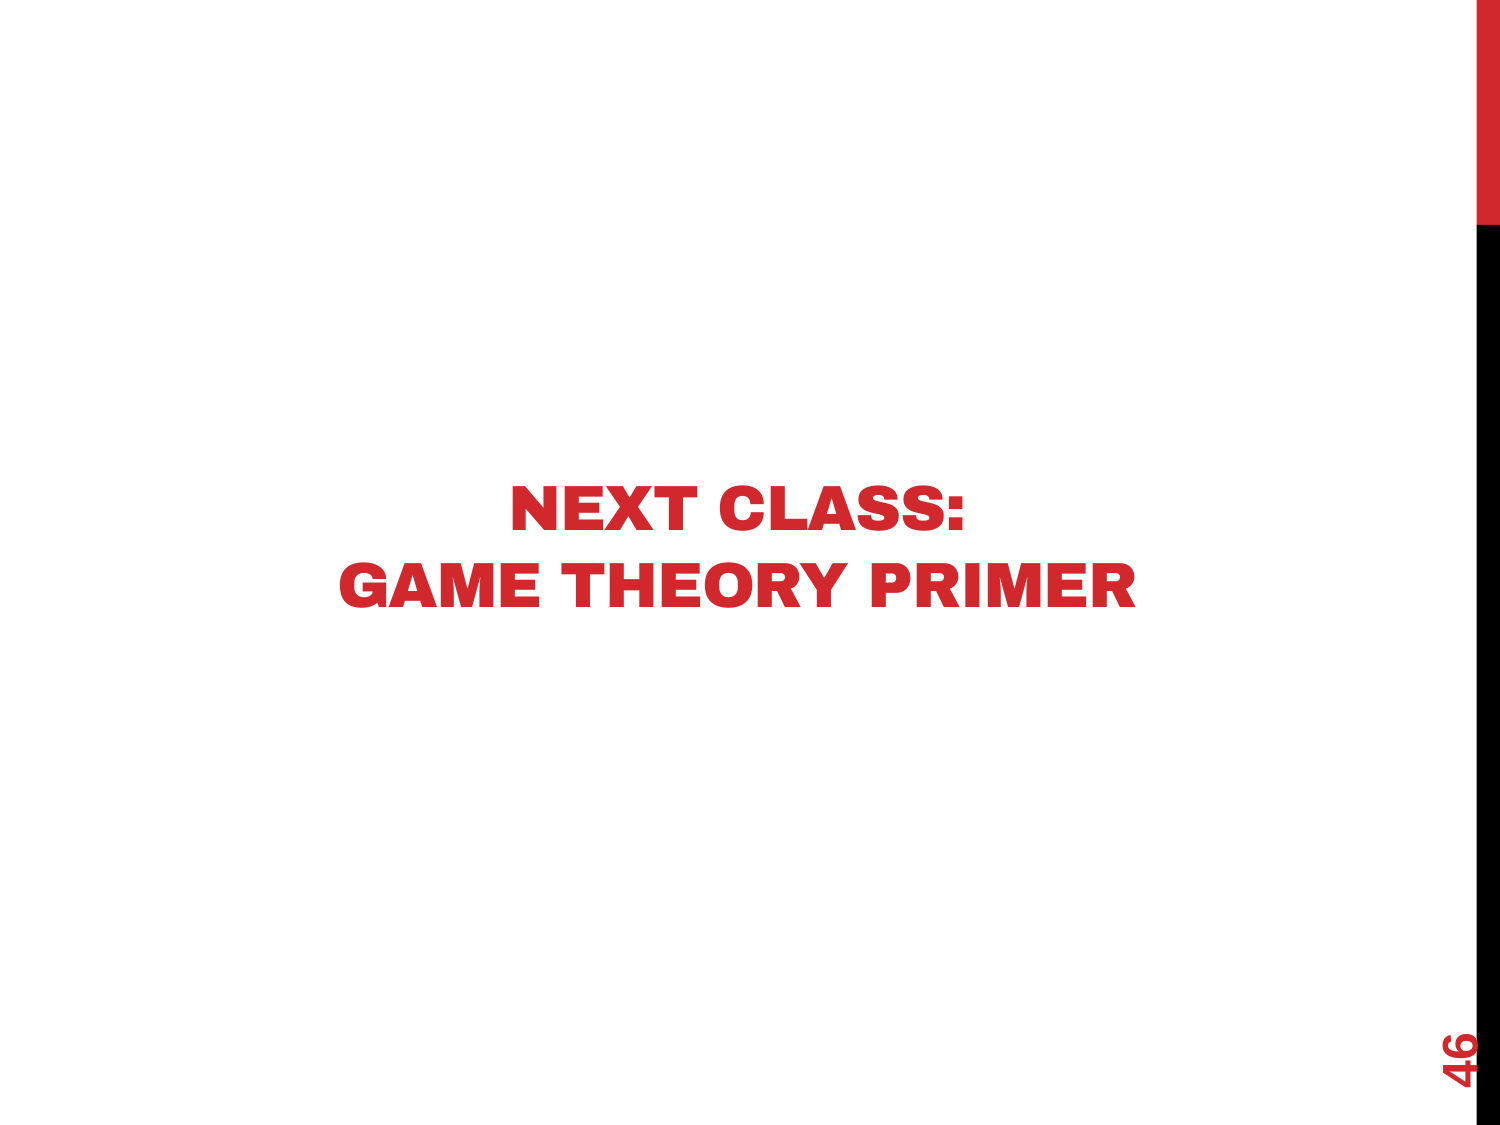

# Next class: Game Theory Primer
46